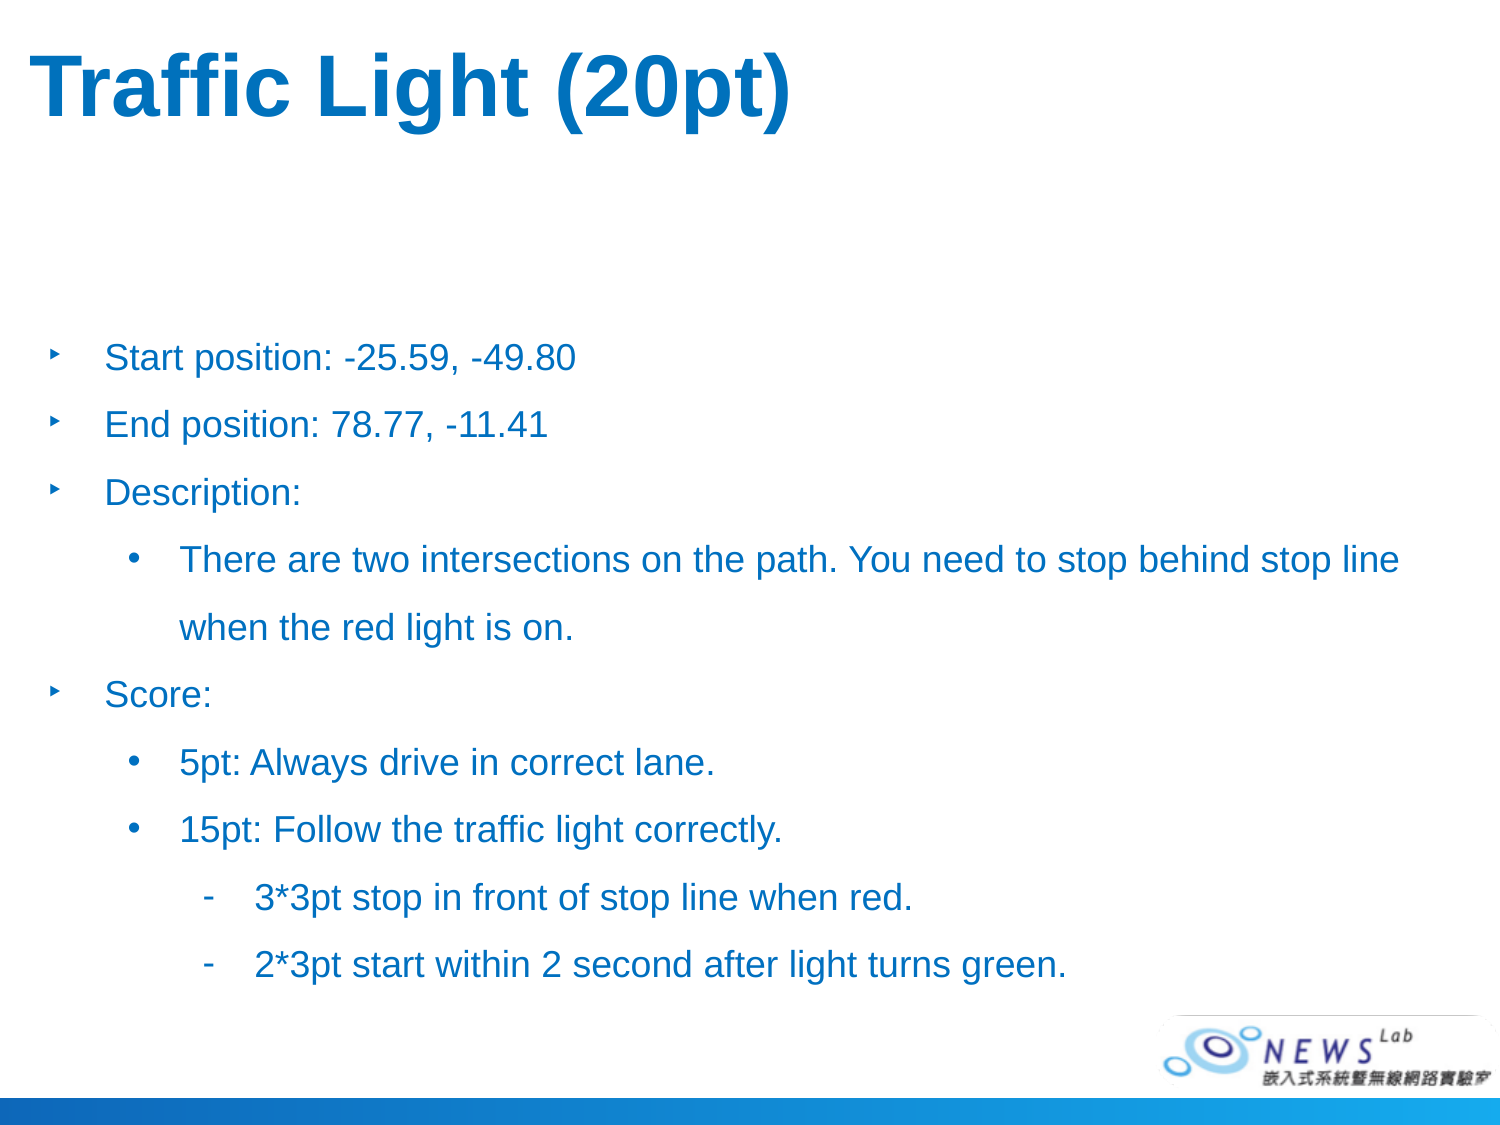

# Traffic Light (20pt)

Start position: -25.59, -49.80
End position: 78.77, -11.41
Description:
There are two intersections on the path. You need to stop behind stop line when the red light is on.
Score:
5pt: Always drive in correct lane.
15pt: Follow the traffic light correctly.
3*3pt stop in front of stop line when red.
2*3pt start within 2 second after light turns green.